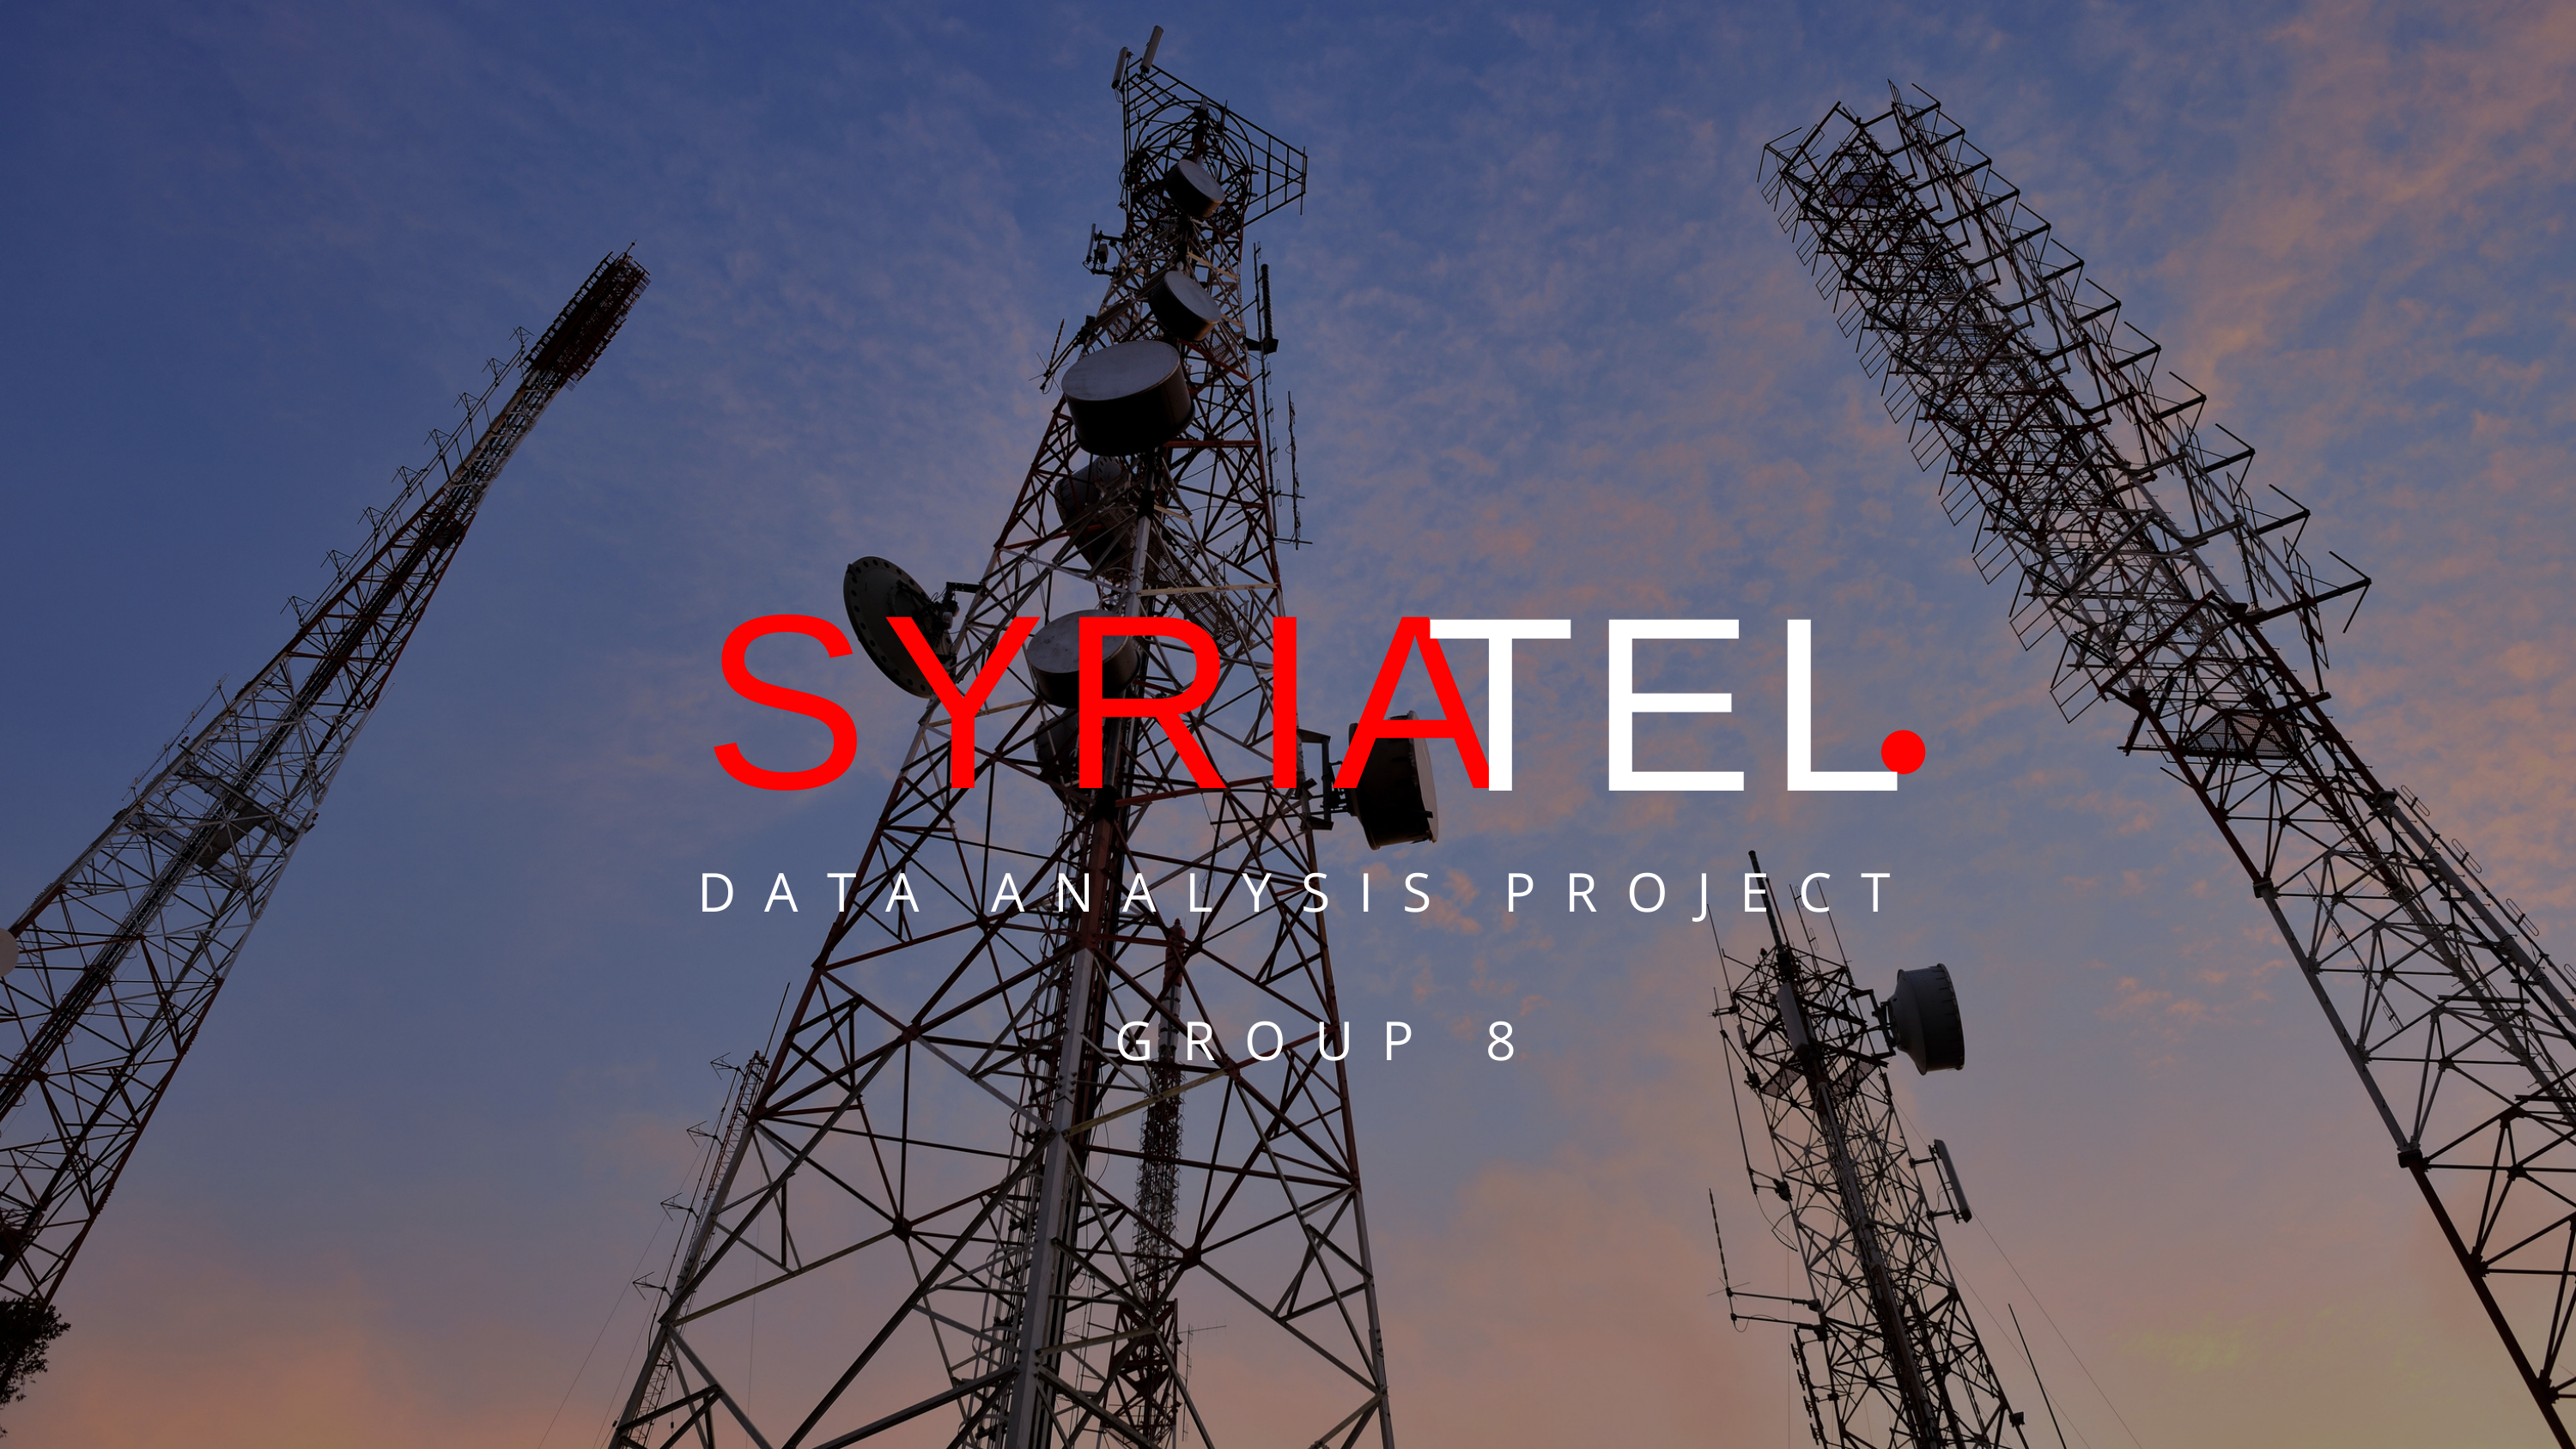

SYRIA
TEL

DATA ANALYSIS PROJECT
GROUP 8